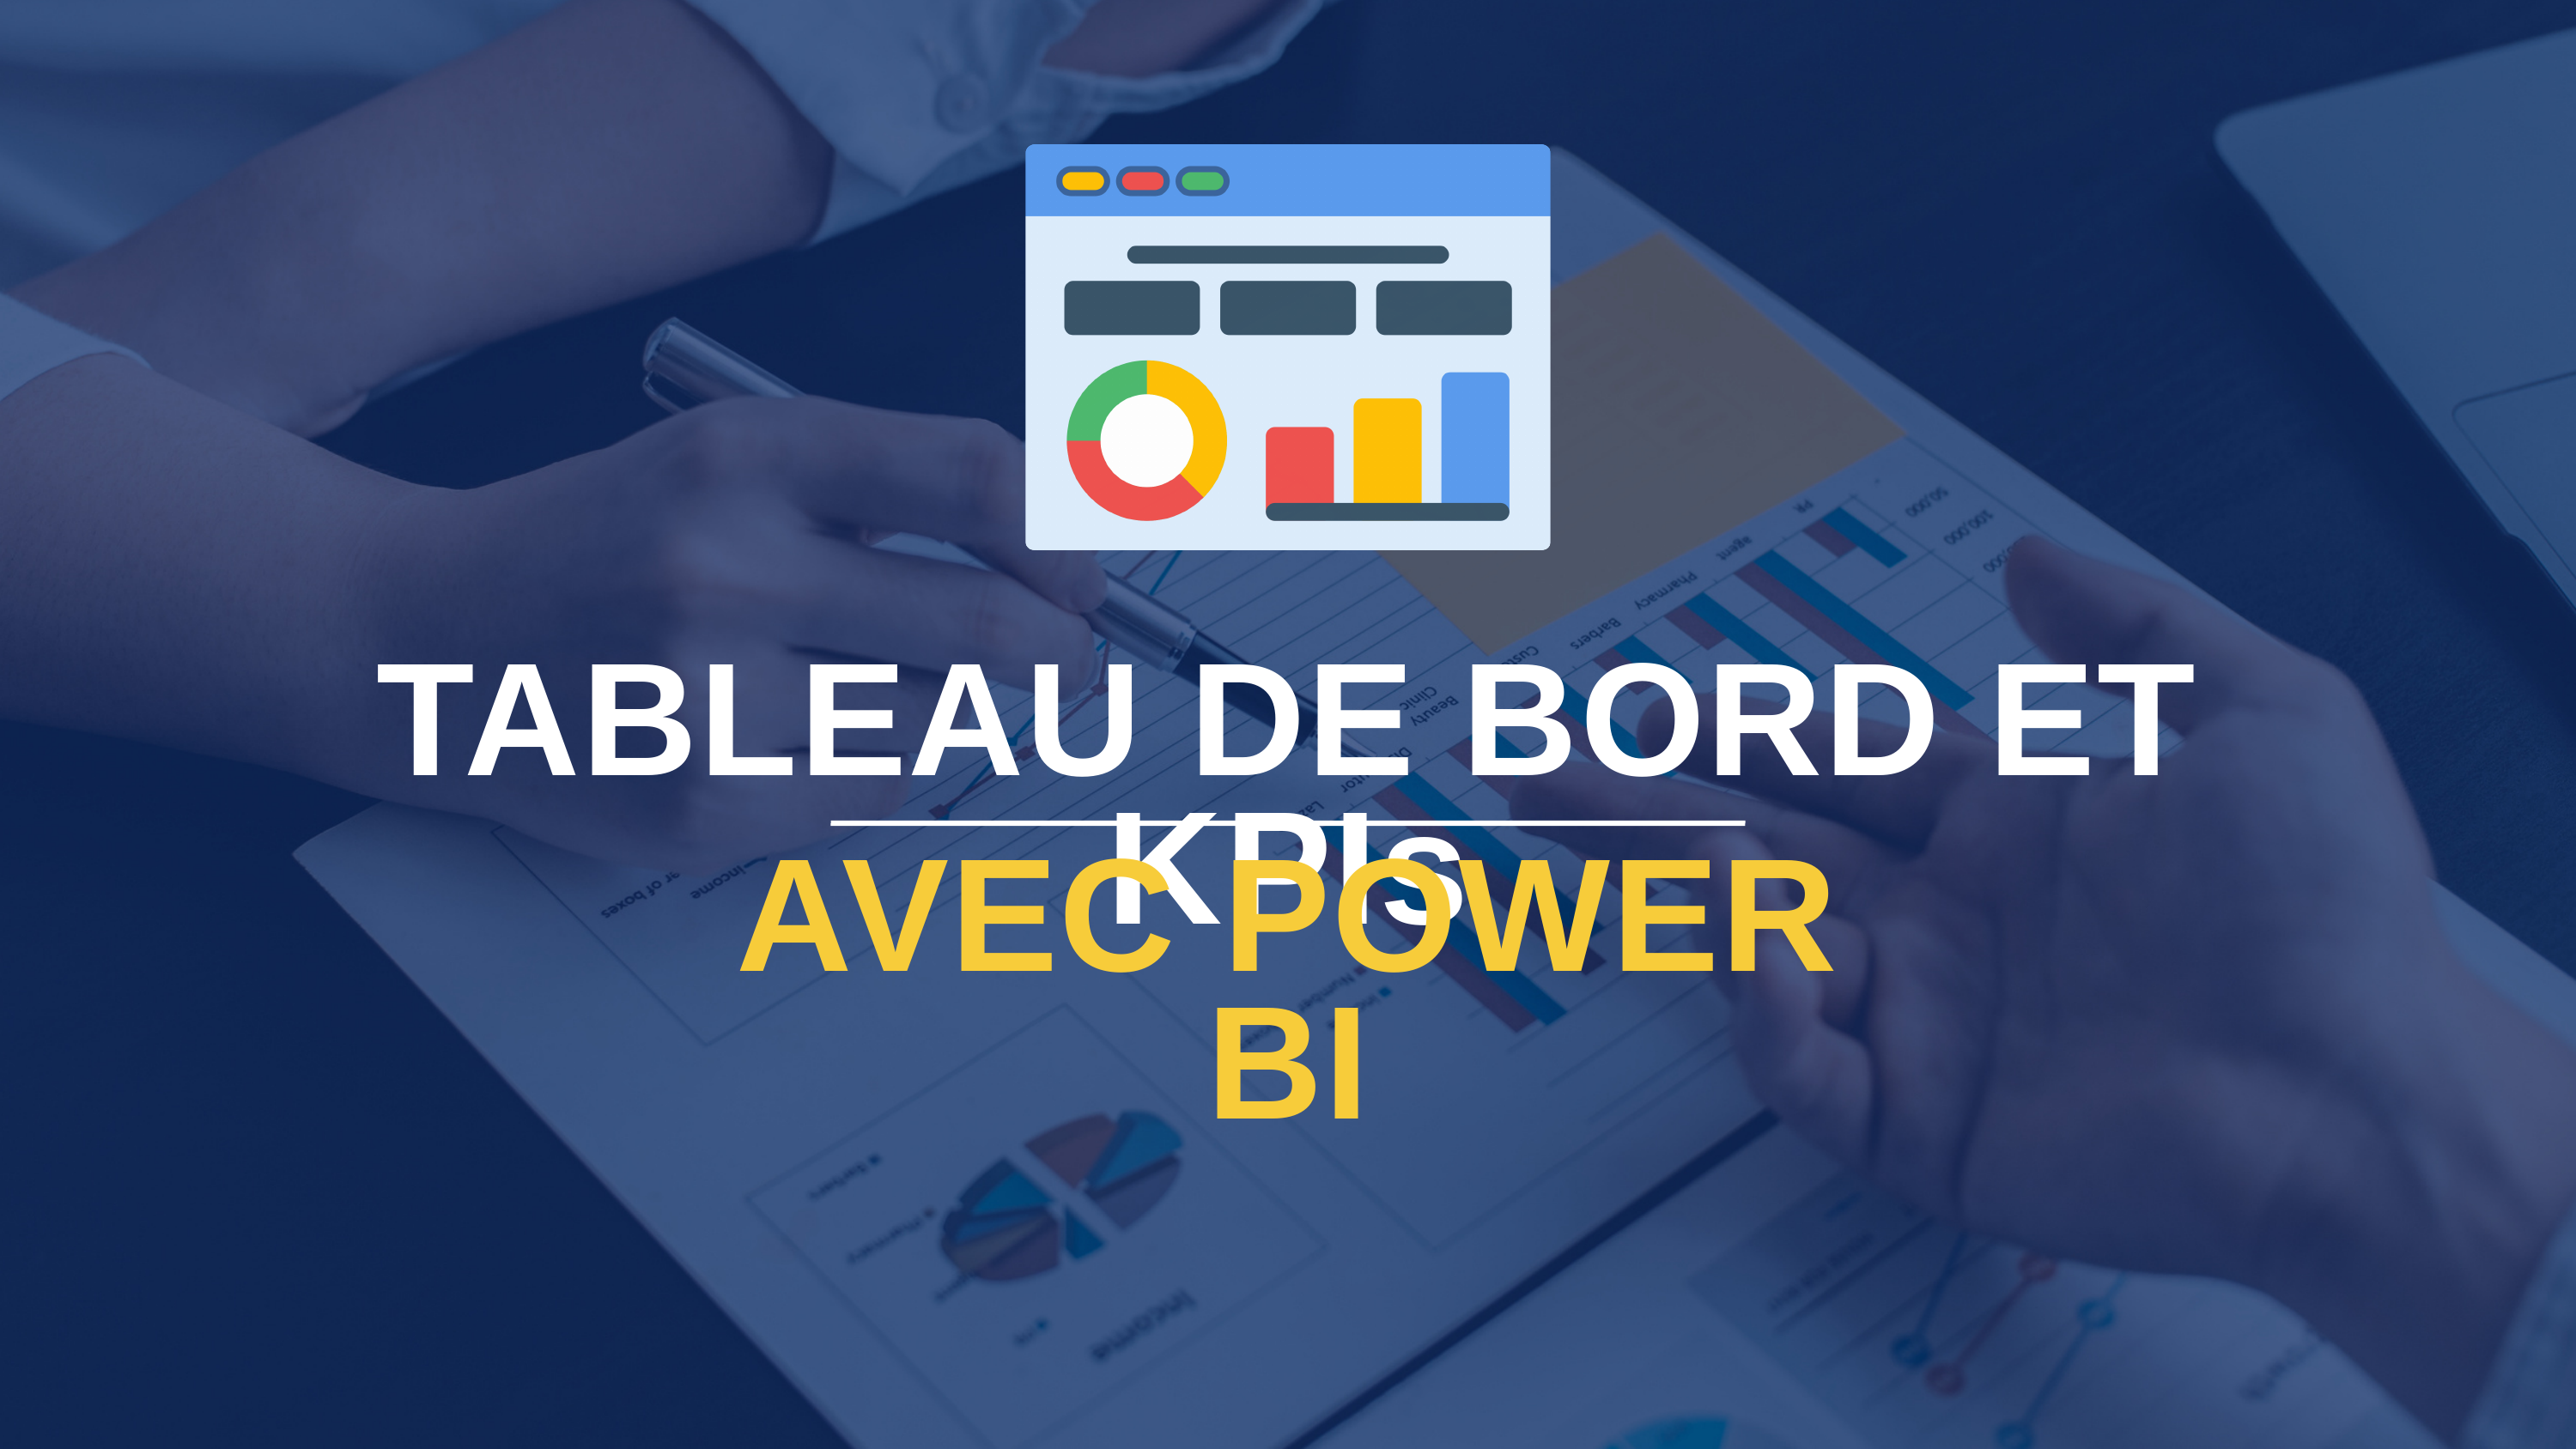

TABLEAU DE BORD ET KPIs

AVEC POWER BI